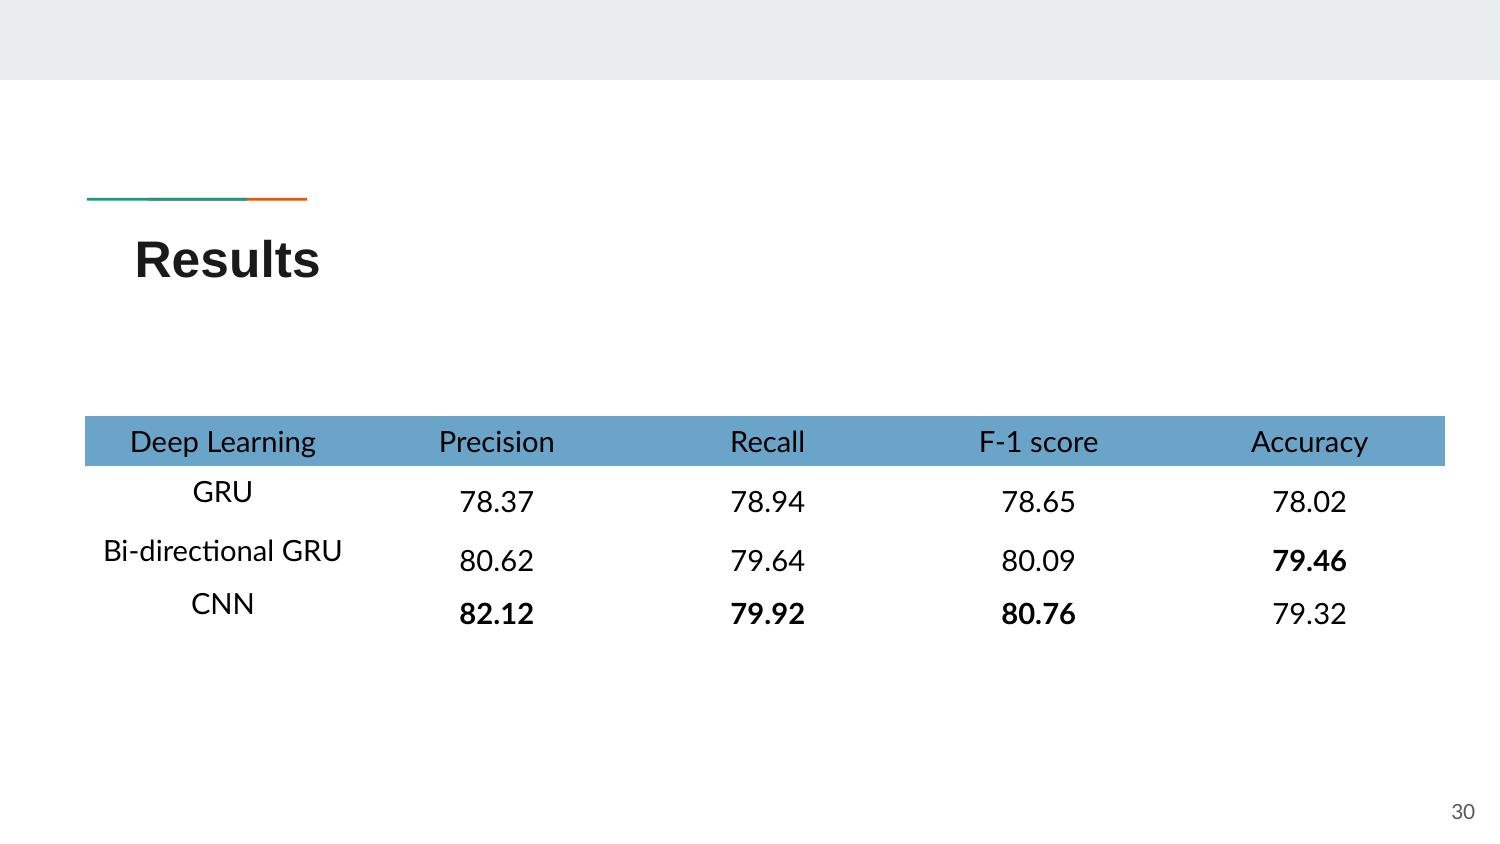

# Results
| Deep Learning | Precision | Recall | F-1 score | Accuracy |
| --- | --- | --- | --- | --- |
| GRU | 78.37 | 78.94 | 78.65 | 78.02 |
| Bi-directional GRU | 80.62 | 79.64 | 80.09 | 79.46 |
| CNN | 82.12 | 79.92 | 80.76 | 79.32 |
30